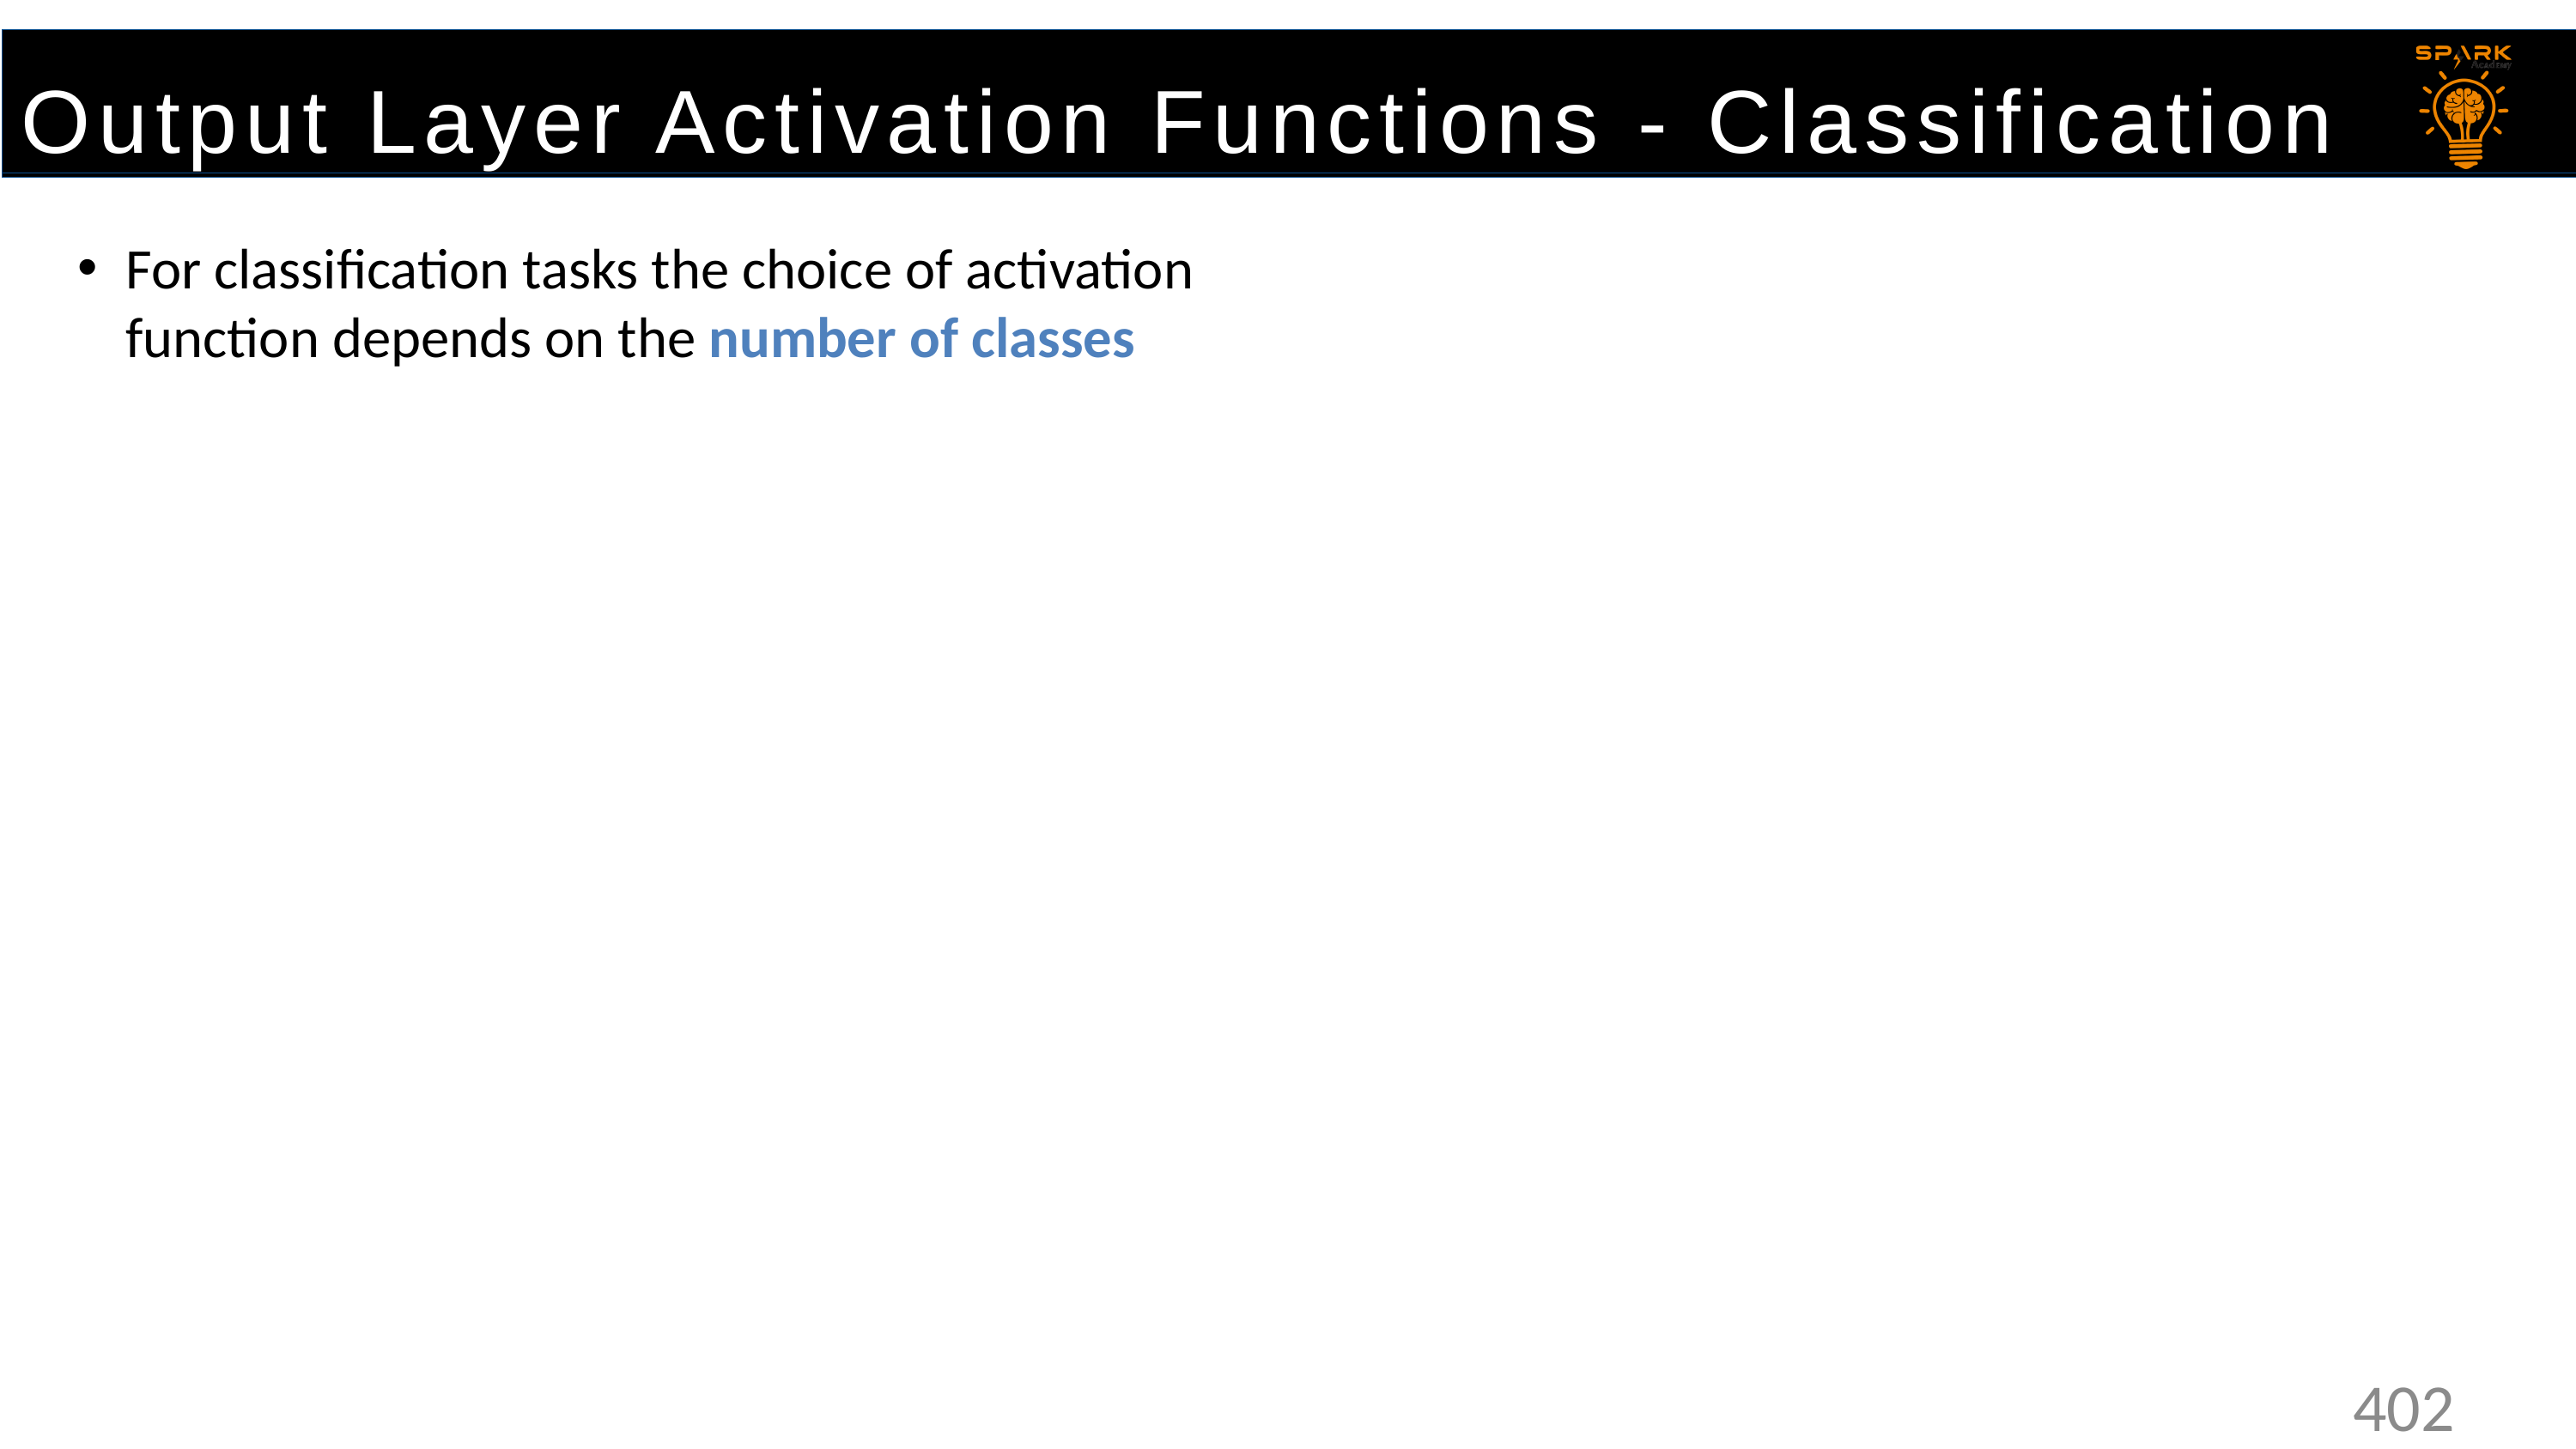

Output Layer Activation Functions - Classification

For classification tasks the choice of activation function depends on the number of classes

402